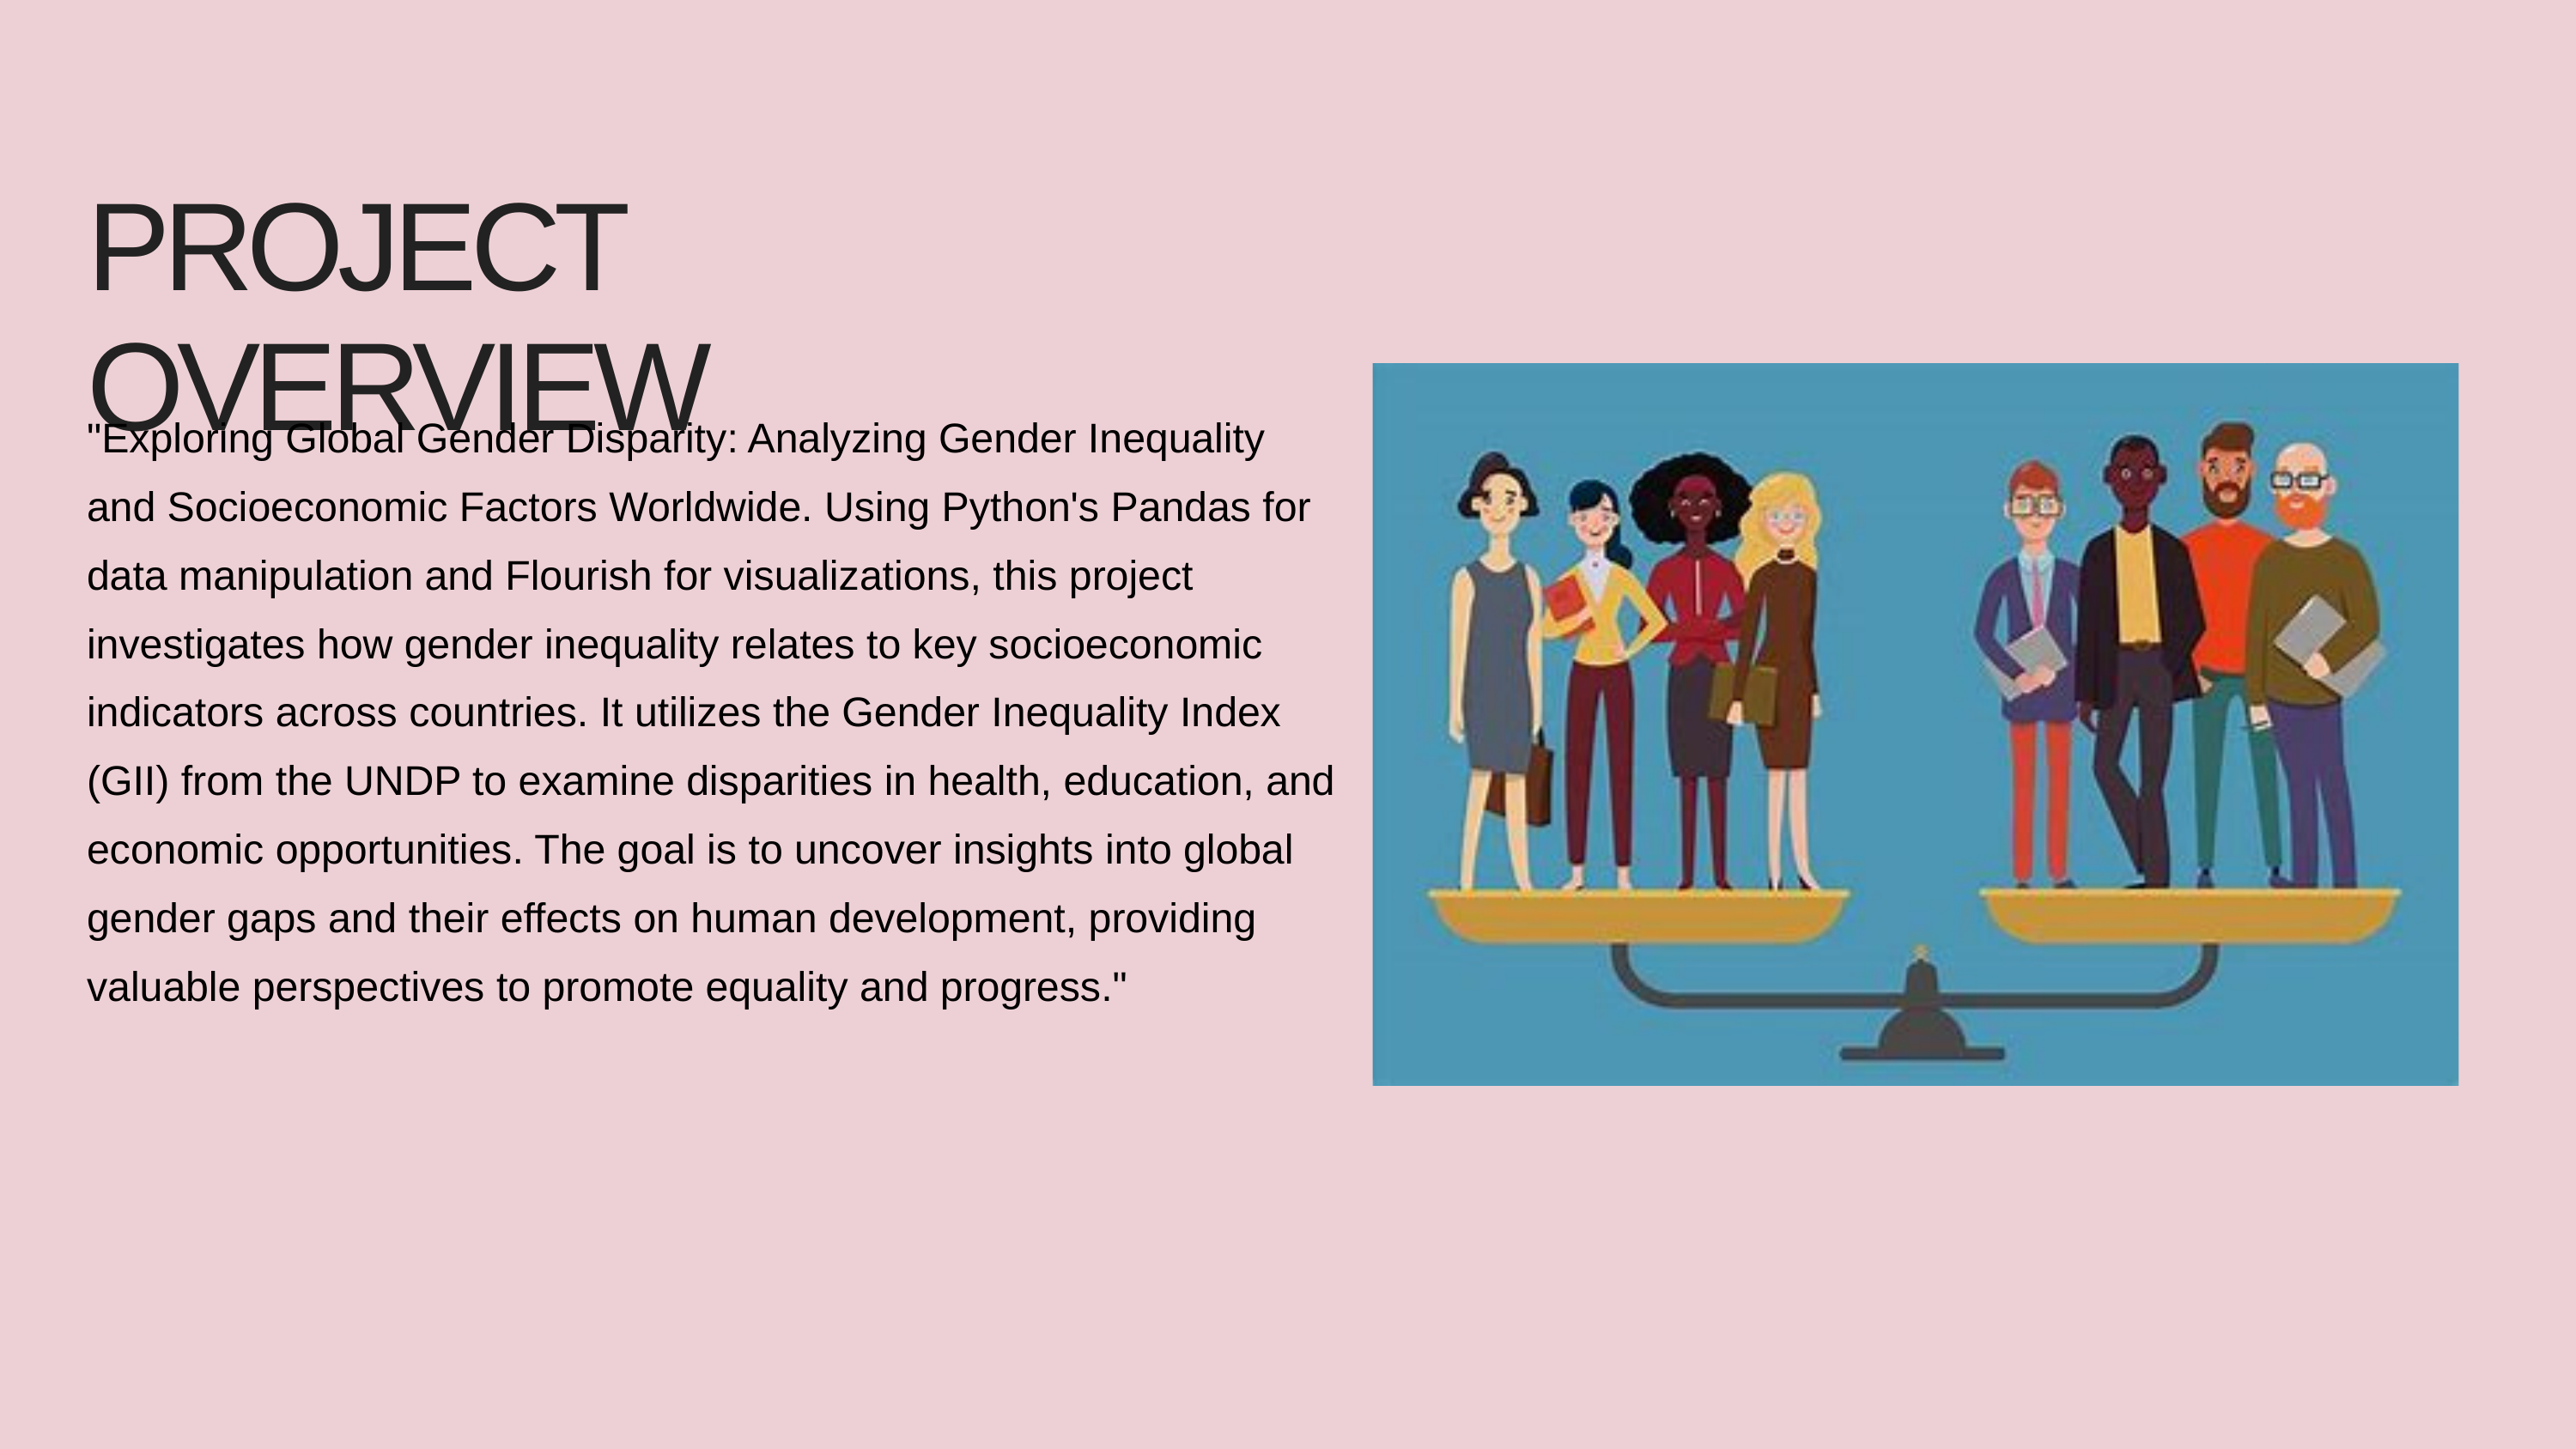

PROJECT OVERVIEW

"Exploring Global Gender Disparity: Analyzing Gender Inequality and Socioeconomic Factors Worldwide. Using Python's Pandas for data manipulation and Flourish for visualizations, this project investigates how gender inequality relates to key socioeconomic indicators across countries. It utilizes the Gender Inequality Index (GII) from the UNDP to examine disparities in health, education, and economic opportunities. The goal is to uncover insights into global gender gaps and their effects on human development, providing valuable perspectives to promote equality and progress."